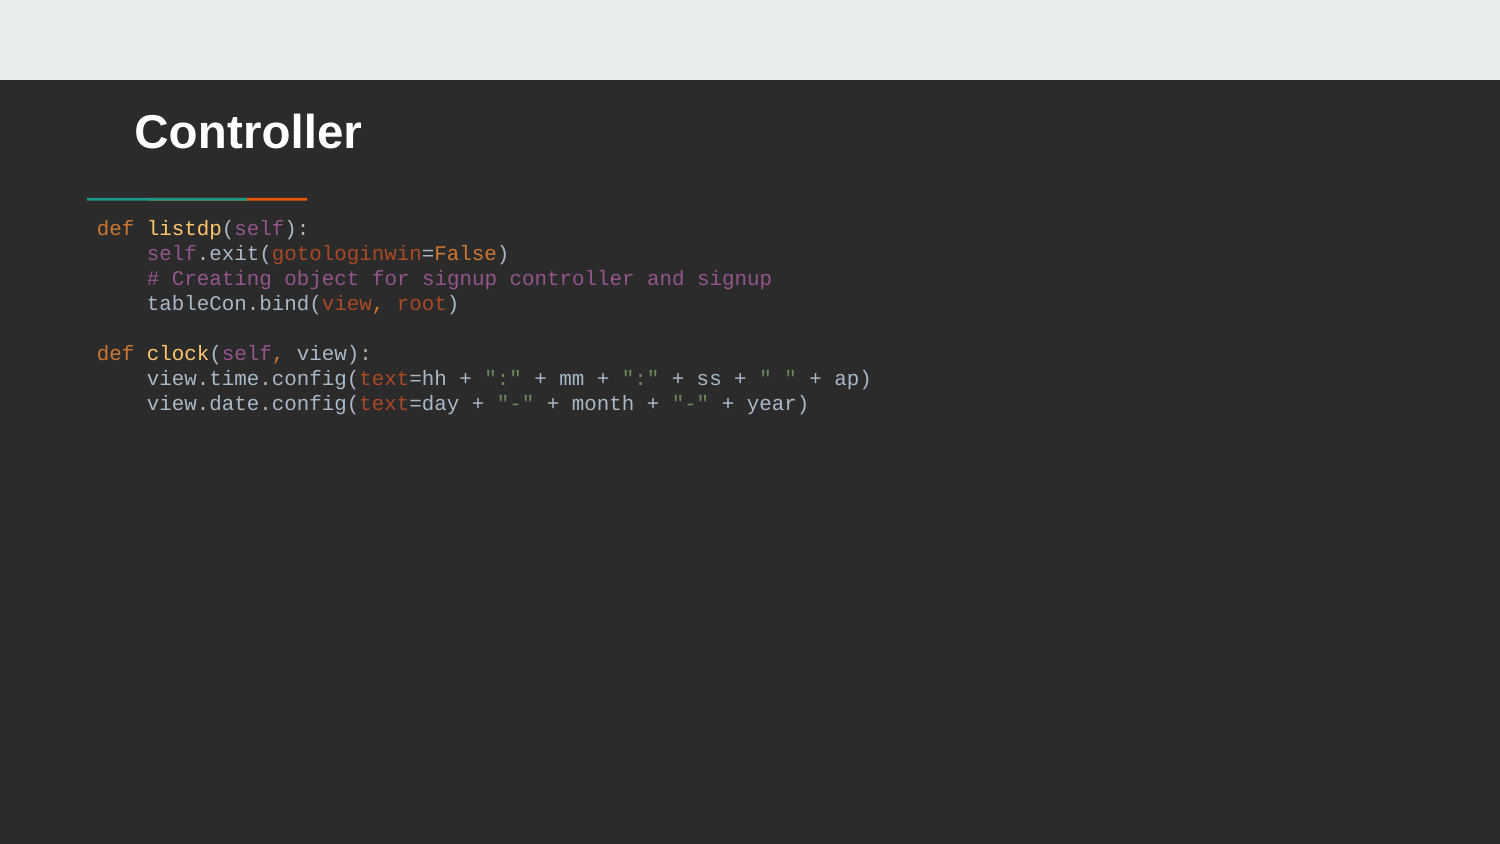

# Controller
   def listdp(self):
       self.exit(gotologinwin=False)
       # Creating object for signup controller and signup
       tableCon.bind(view, root)

   def clock(self, view):
       view.time.config(text=hh + ":" + mm + ":" + ss + " " + ap)
       view.date.config(text=day + "-" + month + "-" + year)